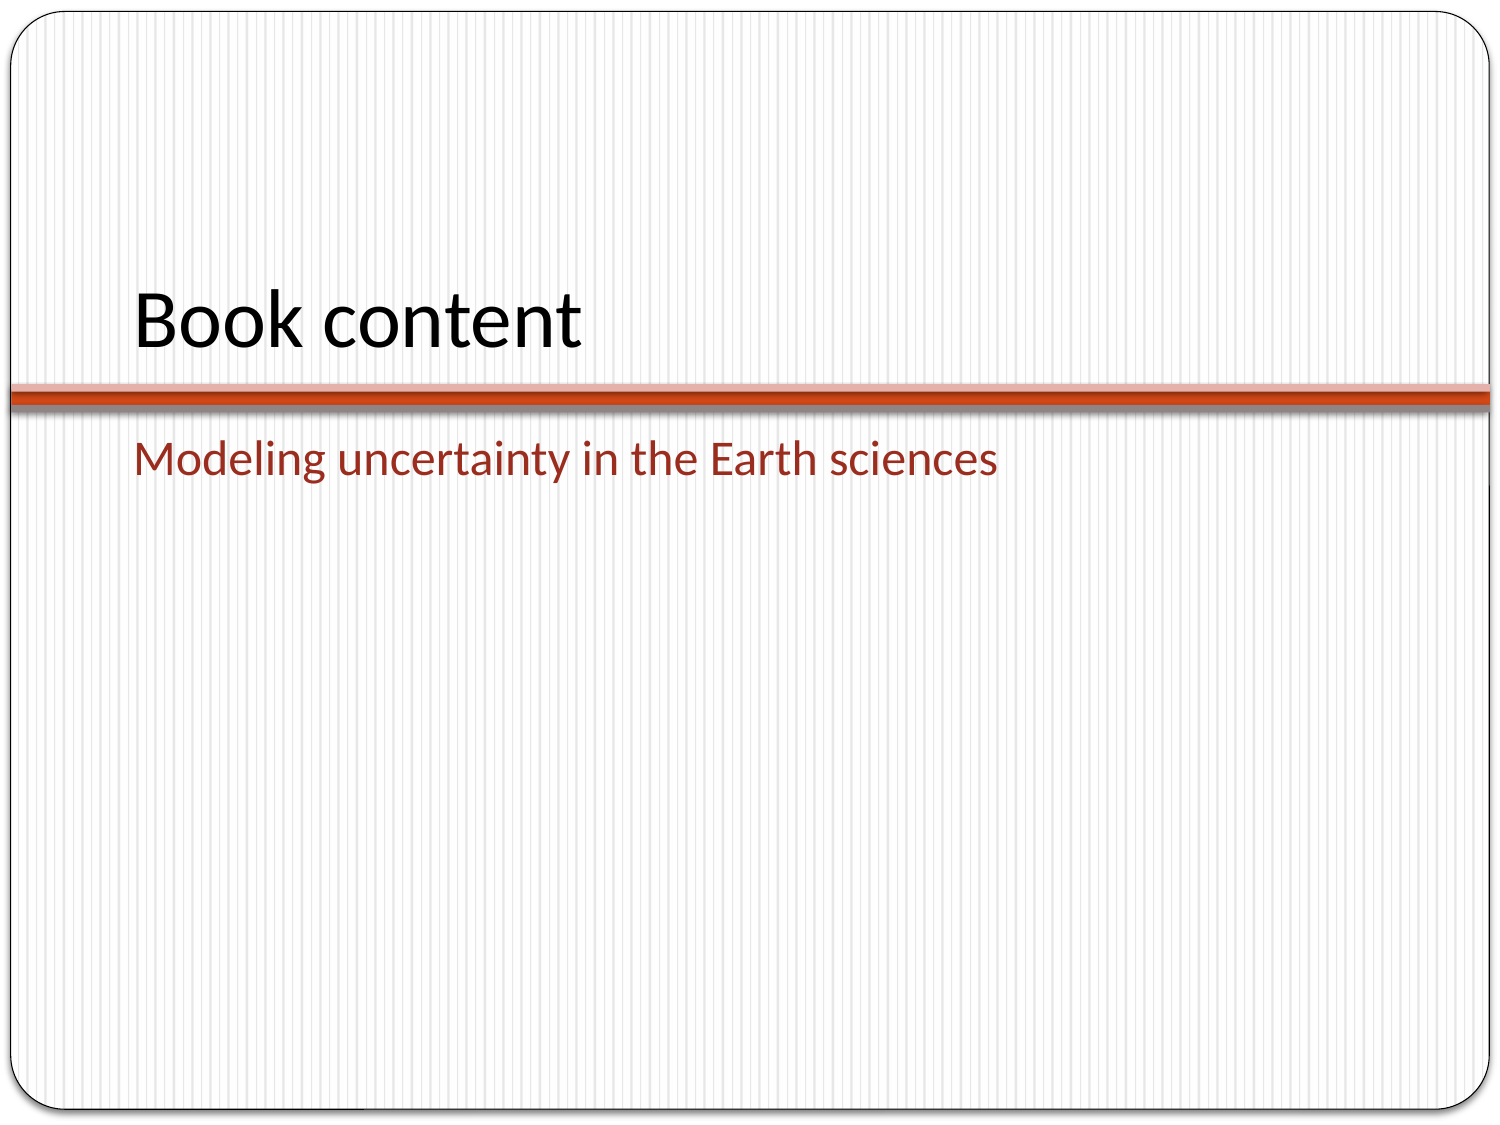

# Book content
Modeling uncertainty in the Earth sciences